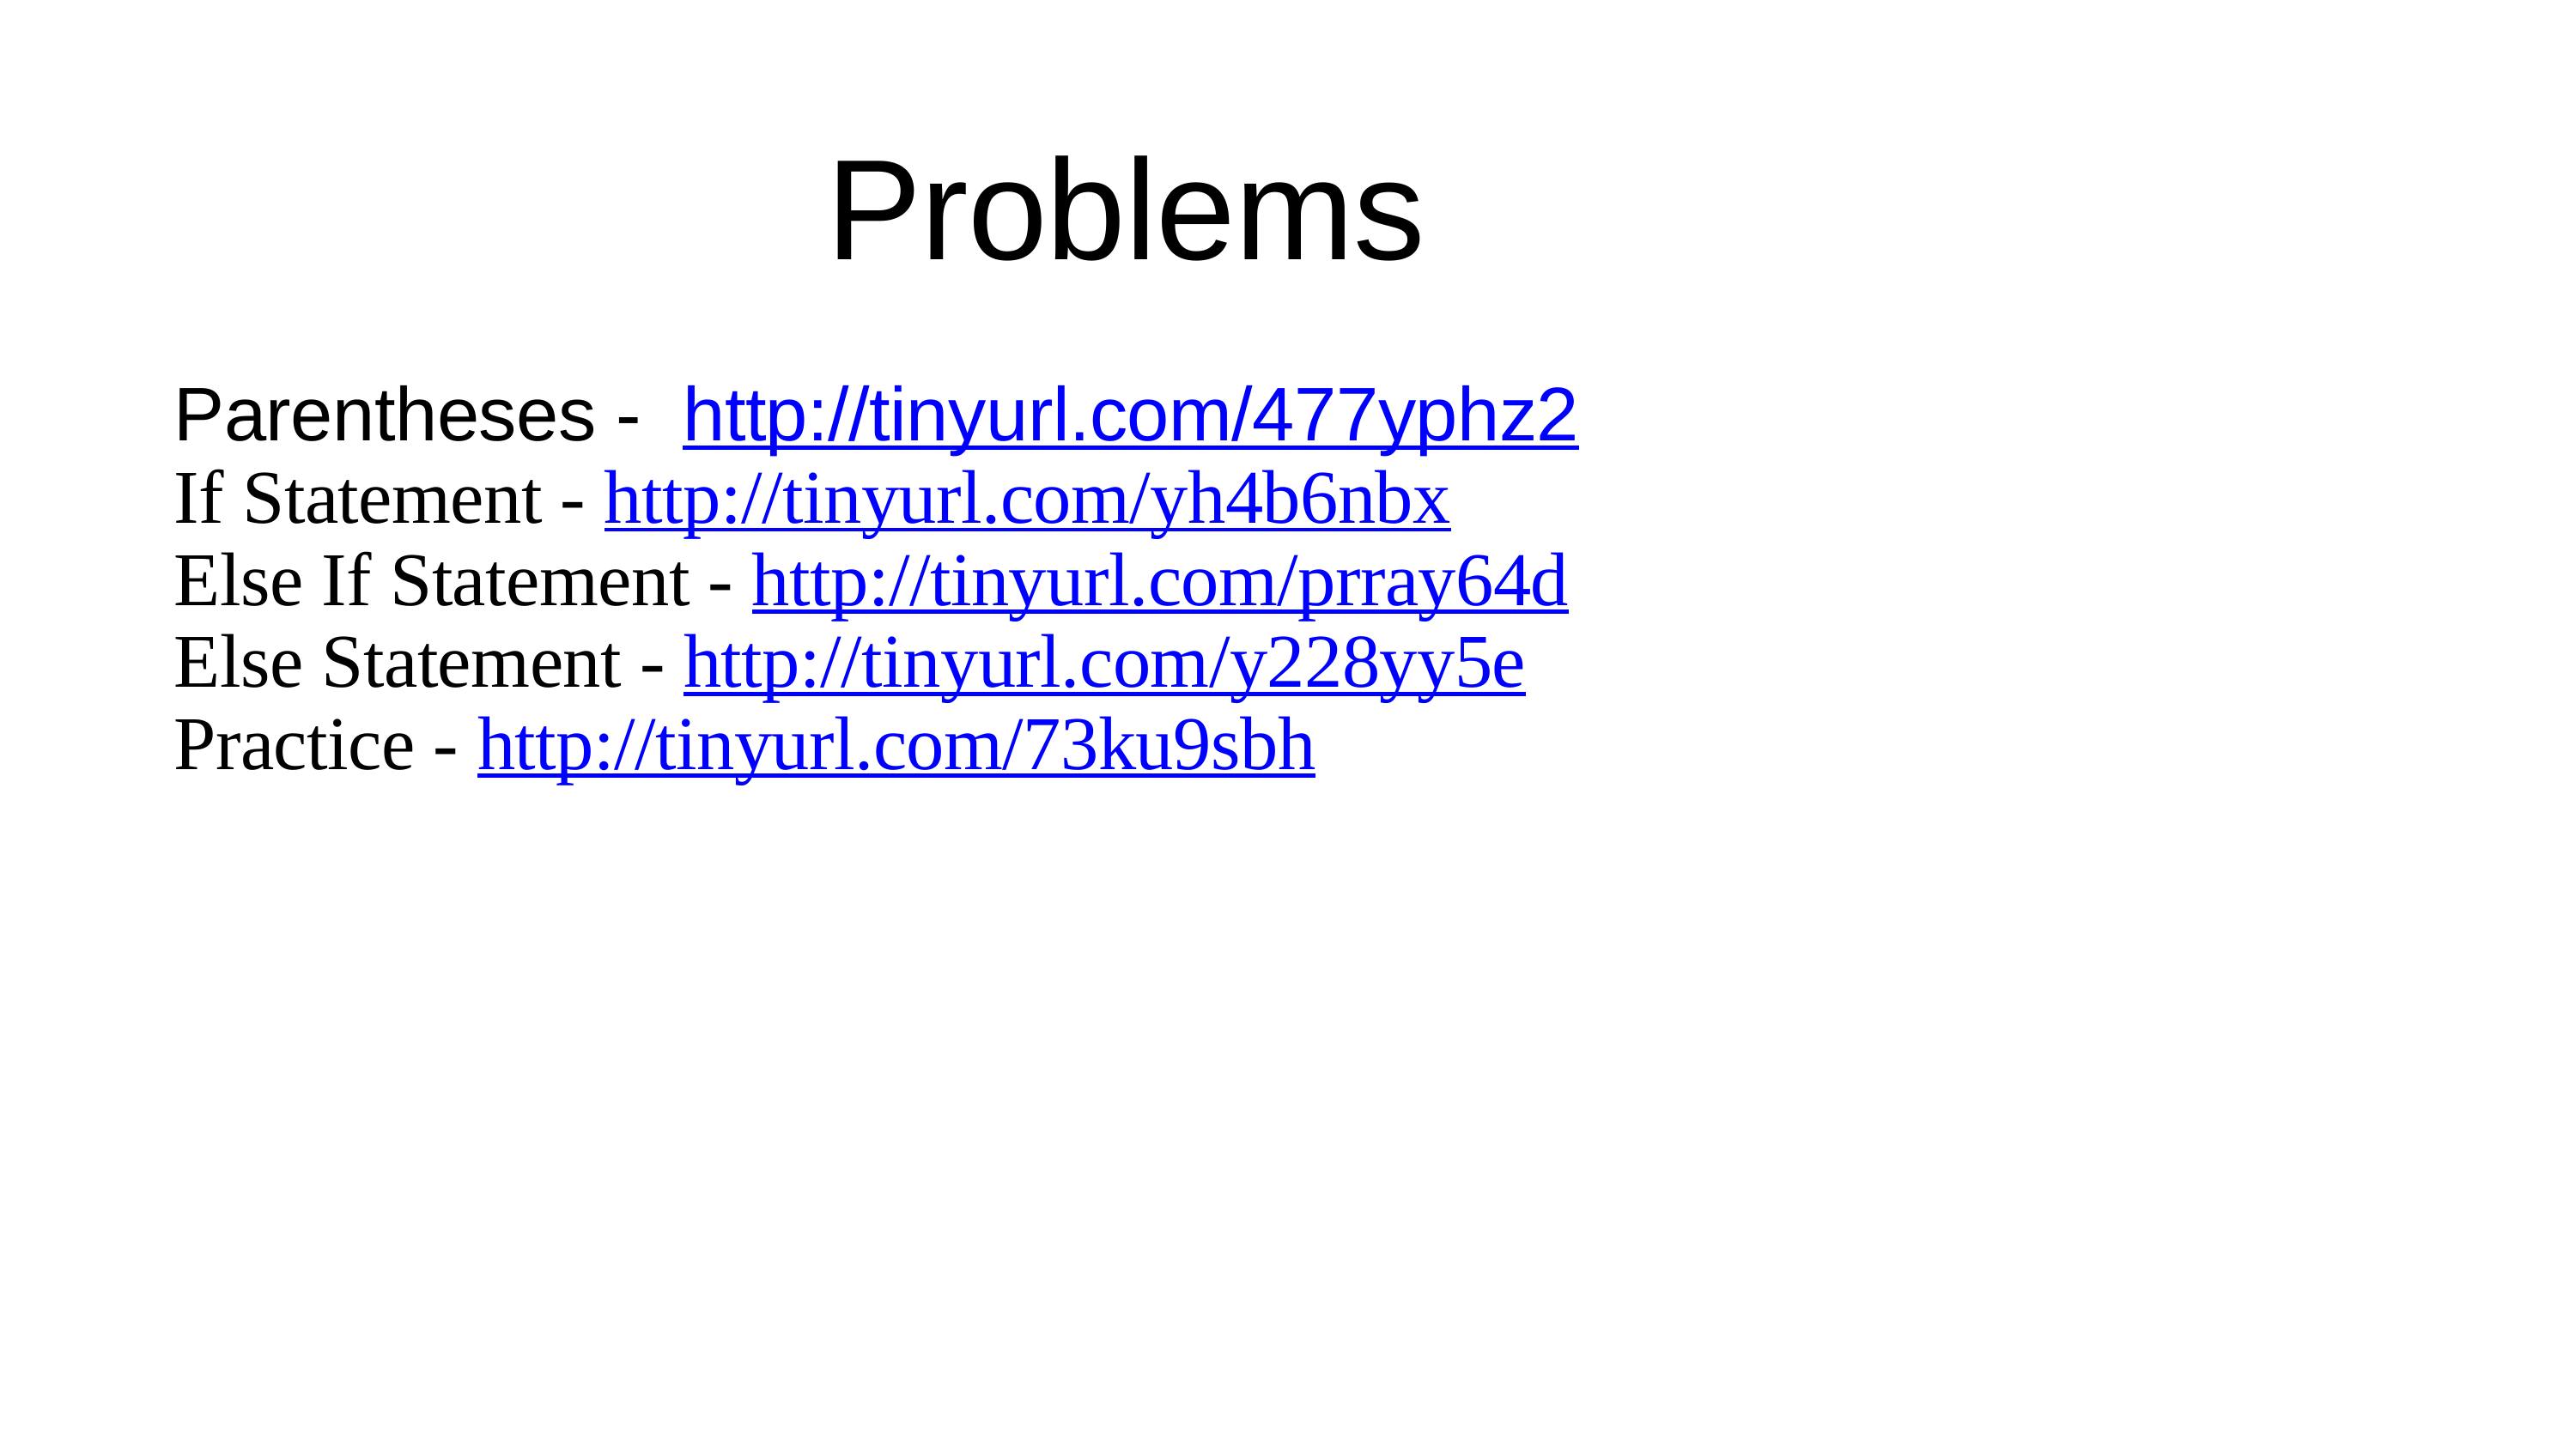

Problems
Parentheses -  http://tinyurl.com/477yphz2
If Statement - http://tinyurl.com/yh4b6nbx
Else If Statement - http://tinyurl.com/prray64d
Else Statement - http://tinyurl.com/y228yy5e
Practice - http://tinyurl.com/73ku9sbh